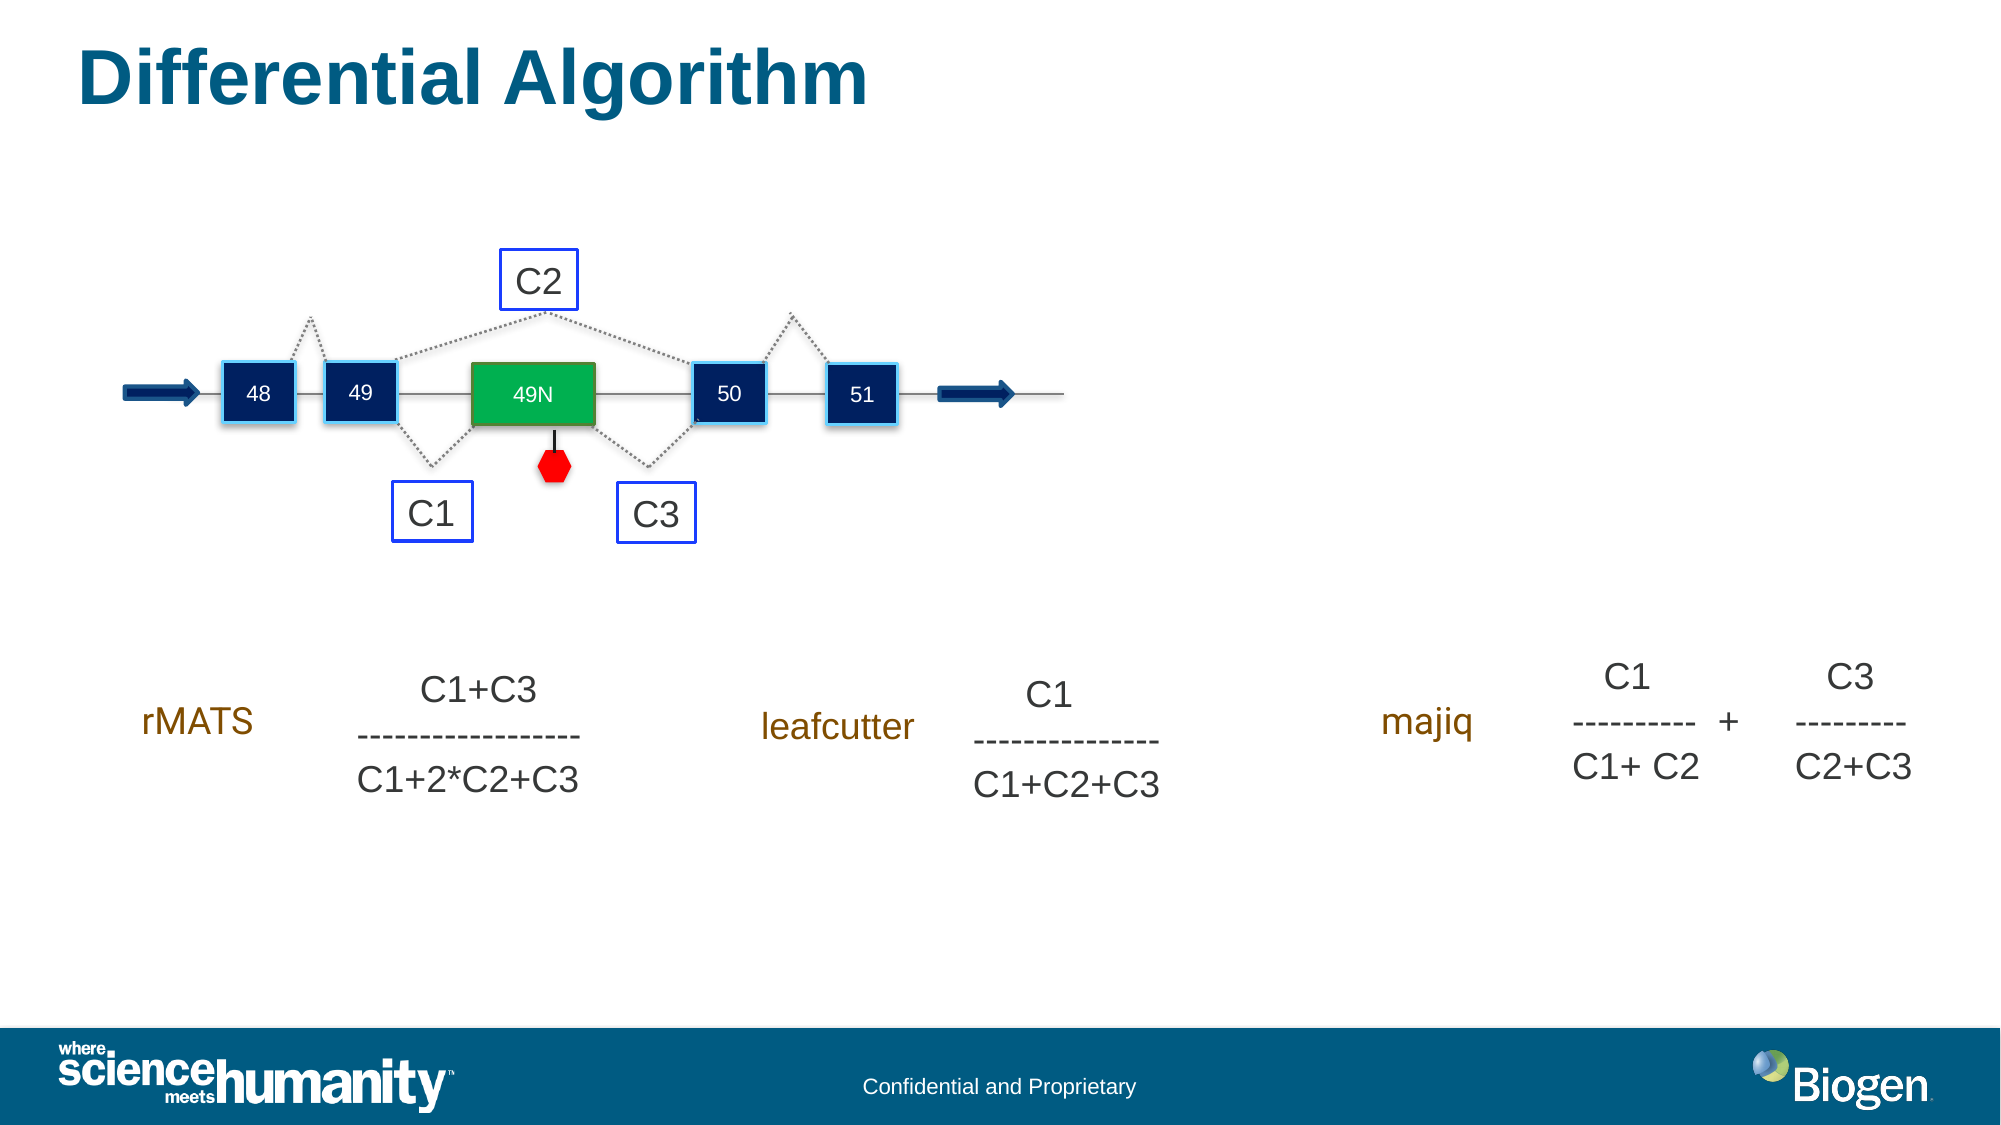

# Differential Algorithm
C2
49
48
50
49N
51

C1
C3
   C1
----------  +
C1+ C2
   C3
---------
C2+C3
      C1+C3
------------------
C1+2*C2+C3
     C1
---------------
C1+C2+C3
rMATS
majiq
leafcutter